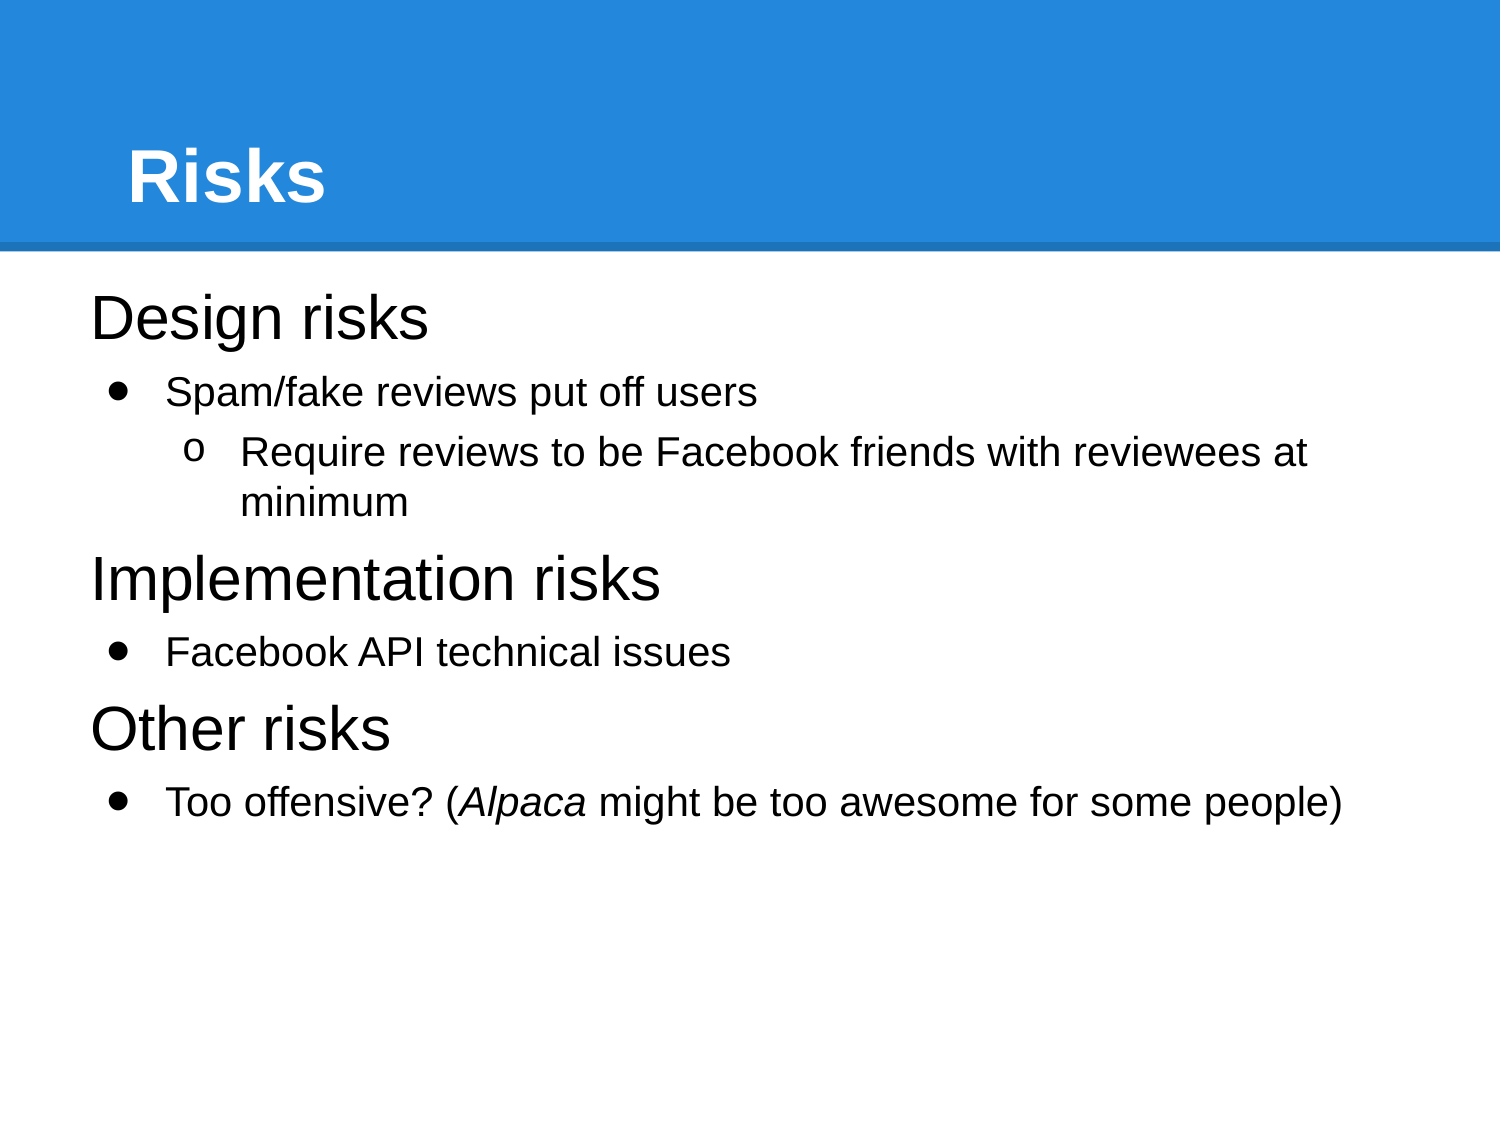

# Risks
Design risks
Spam/fake reviews put off users
Require reviews to be Facebook friends with reviewees at minimum
Implementation risks
Facebook API technical issues
Other risks
Too offensive? (Alpaca might be too awesome for some people)